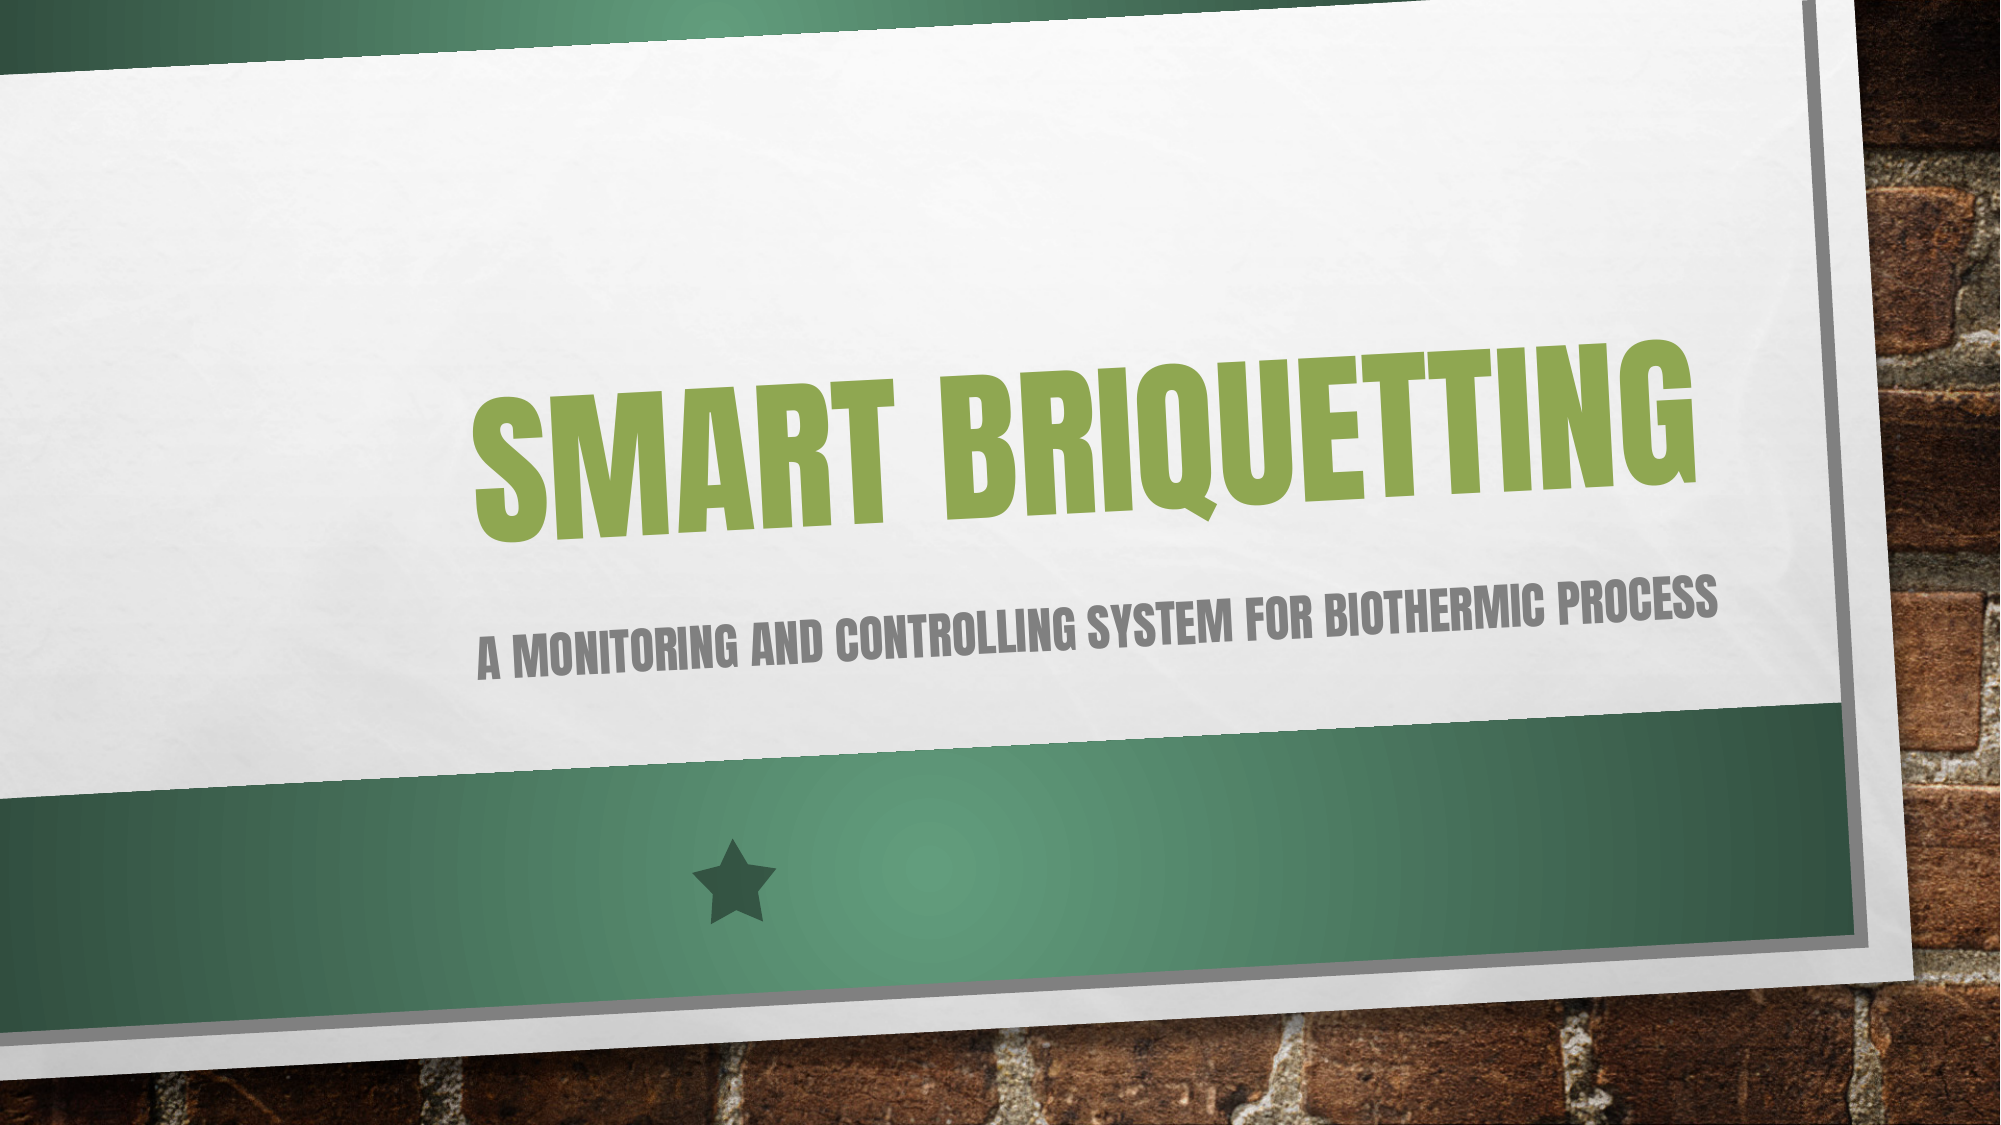

# Smart Briquetting
A monitoring and controlling system for biothermic process